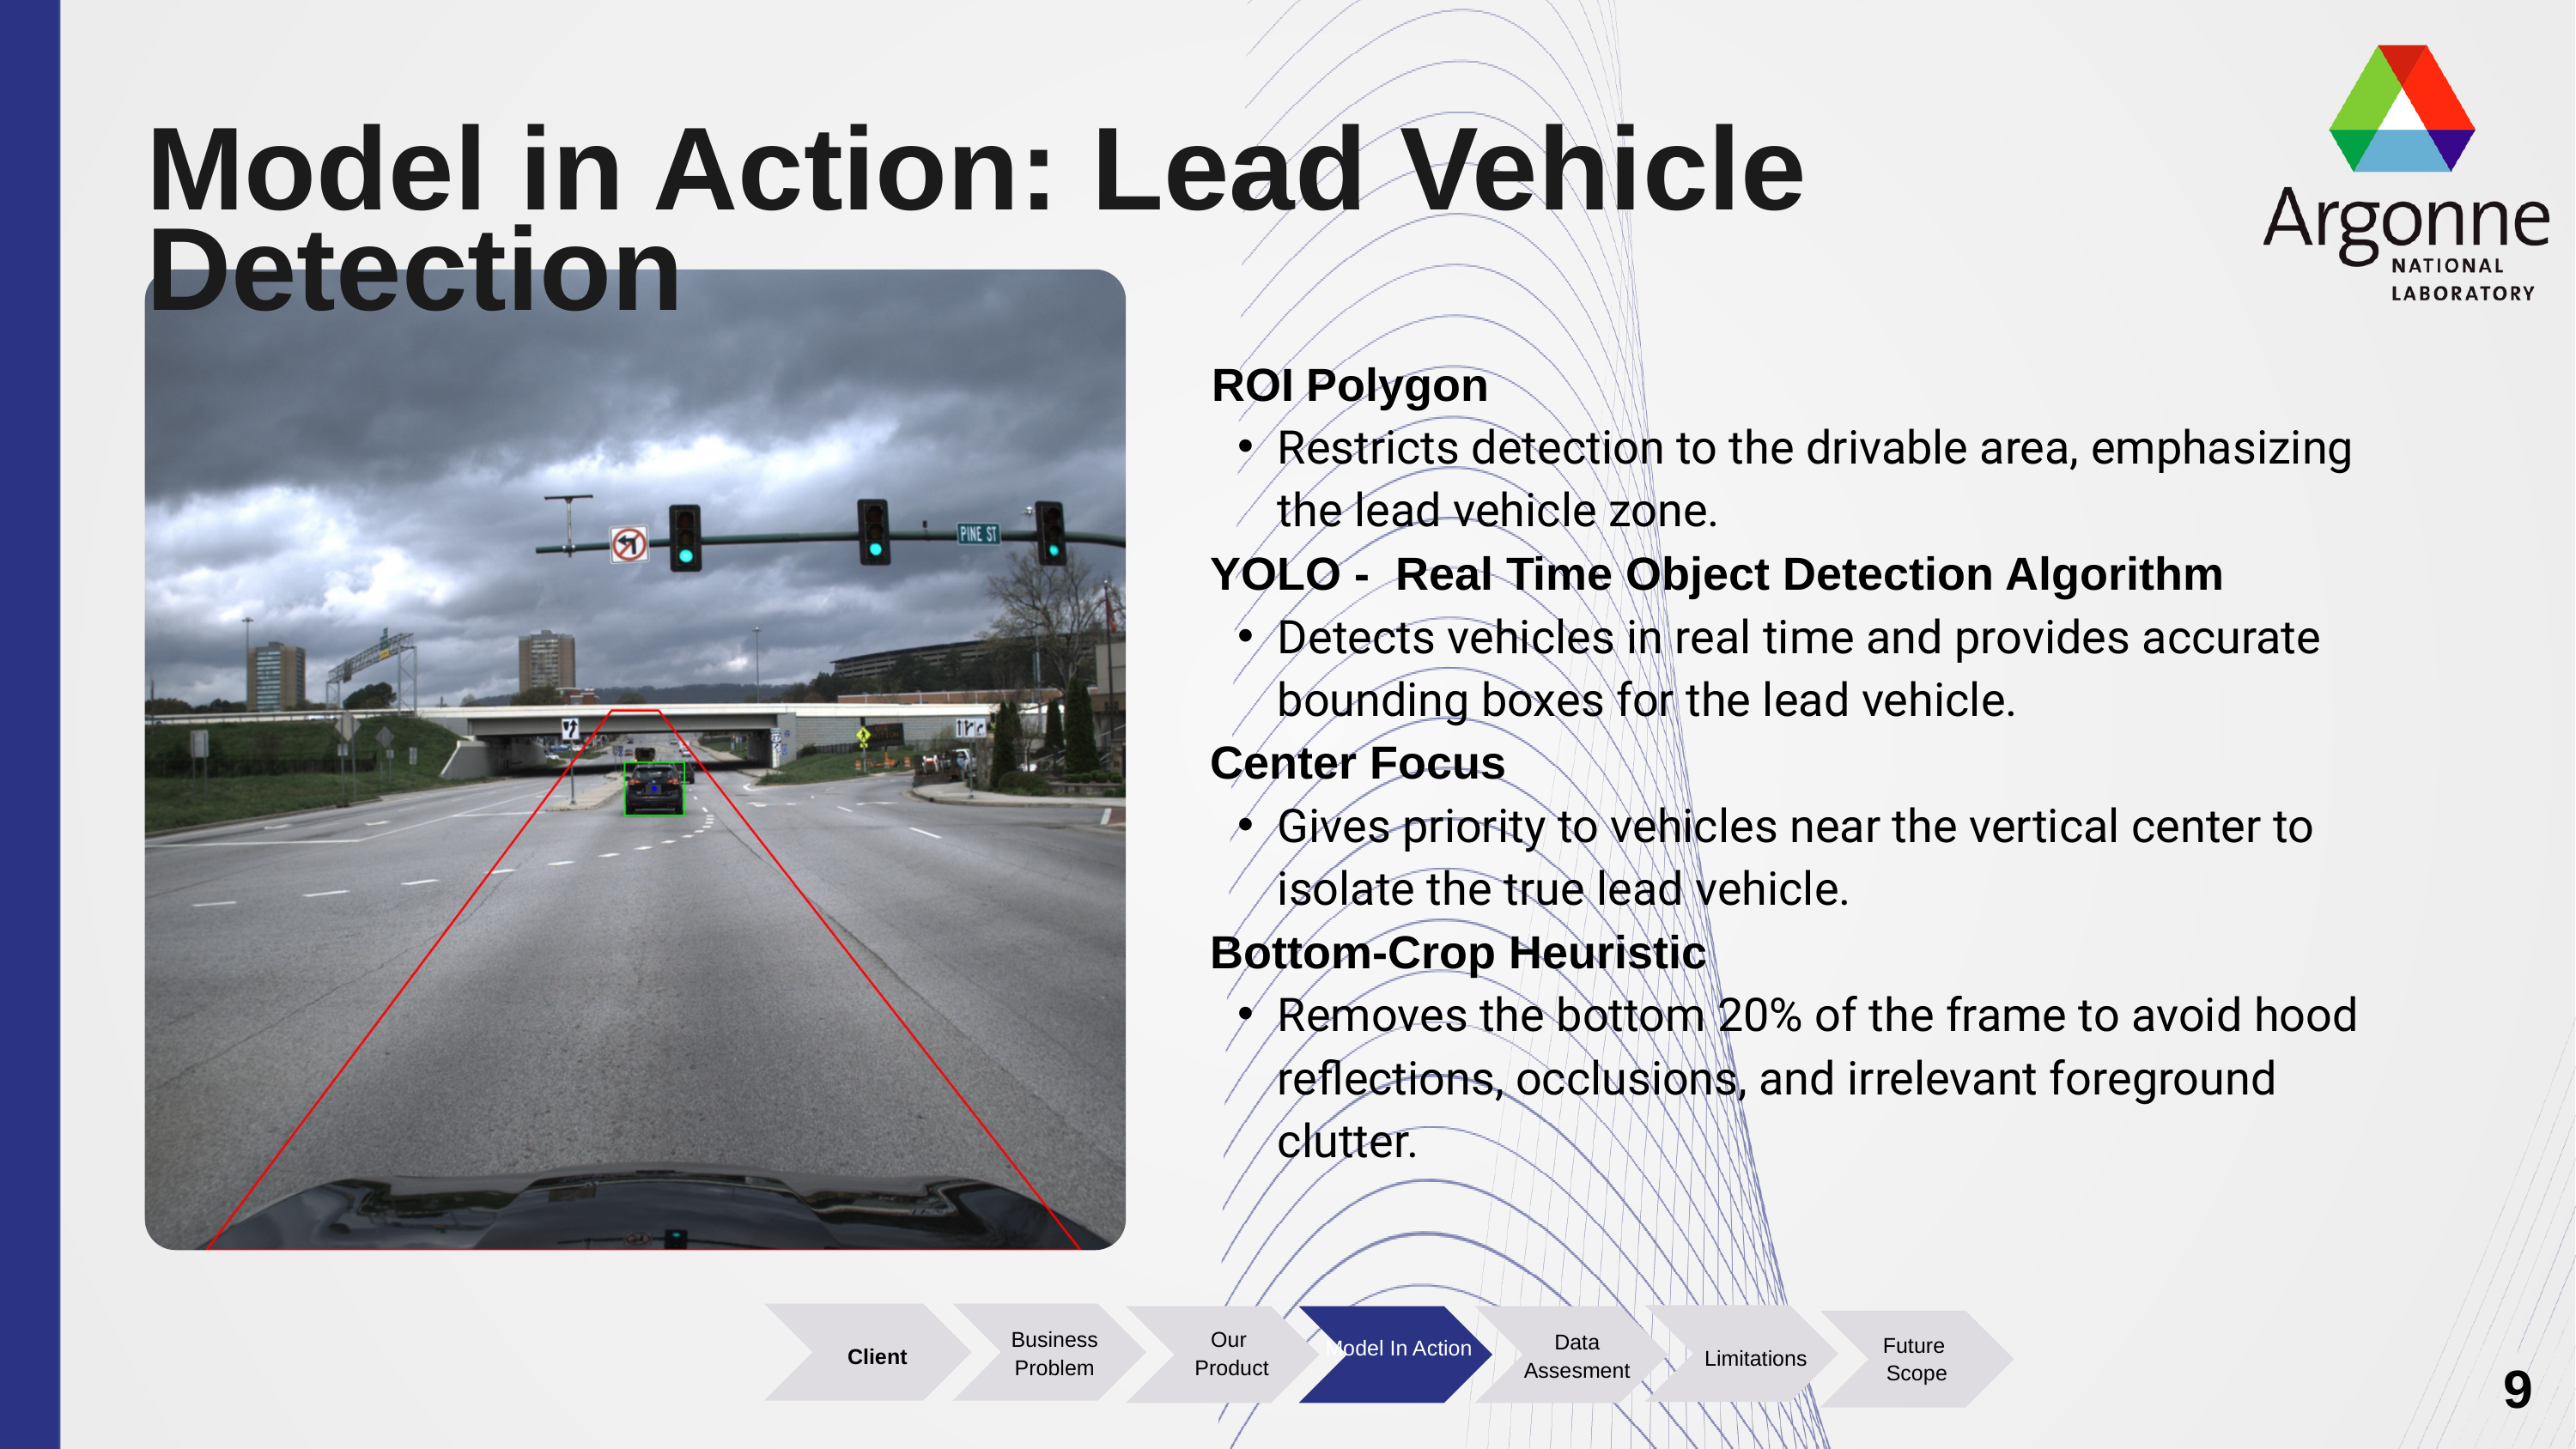

Model in Action: Lead Vehicle Detection

 ROI Polygon
Restricts detection to the drivable area, emphasizing the lead vehicle zone.
 YOLO -  Real Time Object Detection Algorithm
Detects vehicles in real time and provides accurate bounding boxes for the lead vehicle.
 Center Focus
Gives priority to vehicles near the vertical center to isolate the true lead vehicle.
 Bottom-Crop Heuristic
Removes the bottom 20% of the frame to avoid hood reflections, occlusions, and irrelevant foreground clutter.

Business Problem
Our
 Product
Data Assesment
Future
Scope
Model In Action
Client
Limitations
9